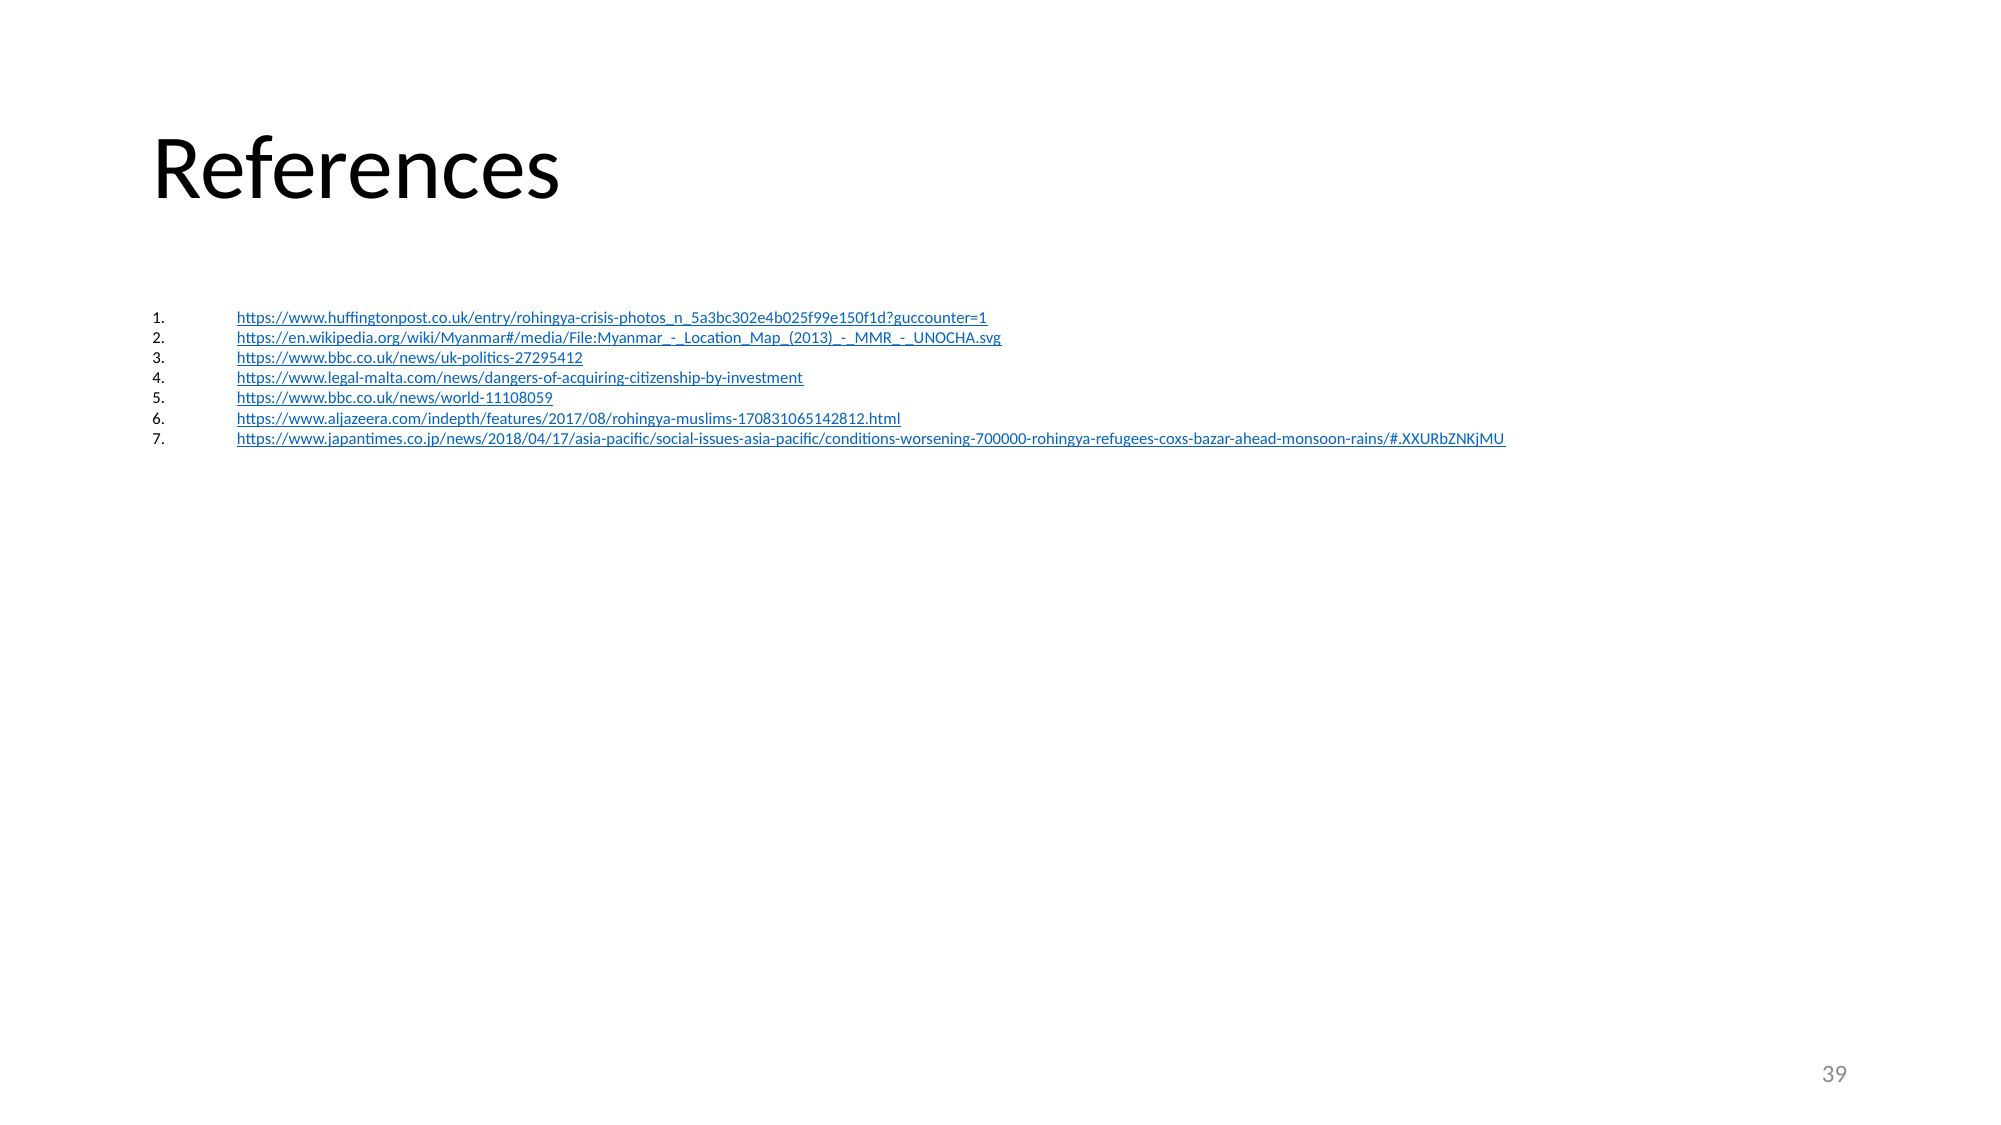

# References
https://www.huffingtonpost.co.uk/entry/rohingya-crisis-photos_n_5a3bc302e4b025f99e150f1d?guccounter=1
https://en.wikipedia.org/wiki/Myanmar#/media/File:Myanmar_-_Location_Map_(2013)_-_MMR_-_UNOCHA.svg
https://www.bbc.co.uk/news/uk-politics-27295412
https://www.legal-malta.com/news/dangers-of-acquiring-citizenship-by-investment
https://www.bbc.co.uk/news/world-11108059
https://www.aljazeera.com/indepth/features/2017/08/rohingya-muslims-170831065142812.html
https://www.japantimes.co.jp/news/2018/04/17/asia-pacific/social-issues-asia-pacific/conditions-worsening-700000-rohingya-refugees-coxs-bazar-ahead-monsoon-rains/#.XXURbZNKjMU

39